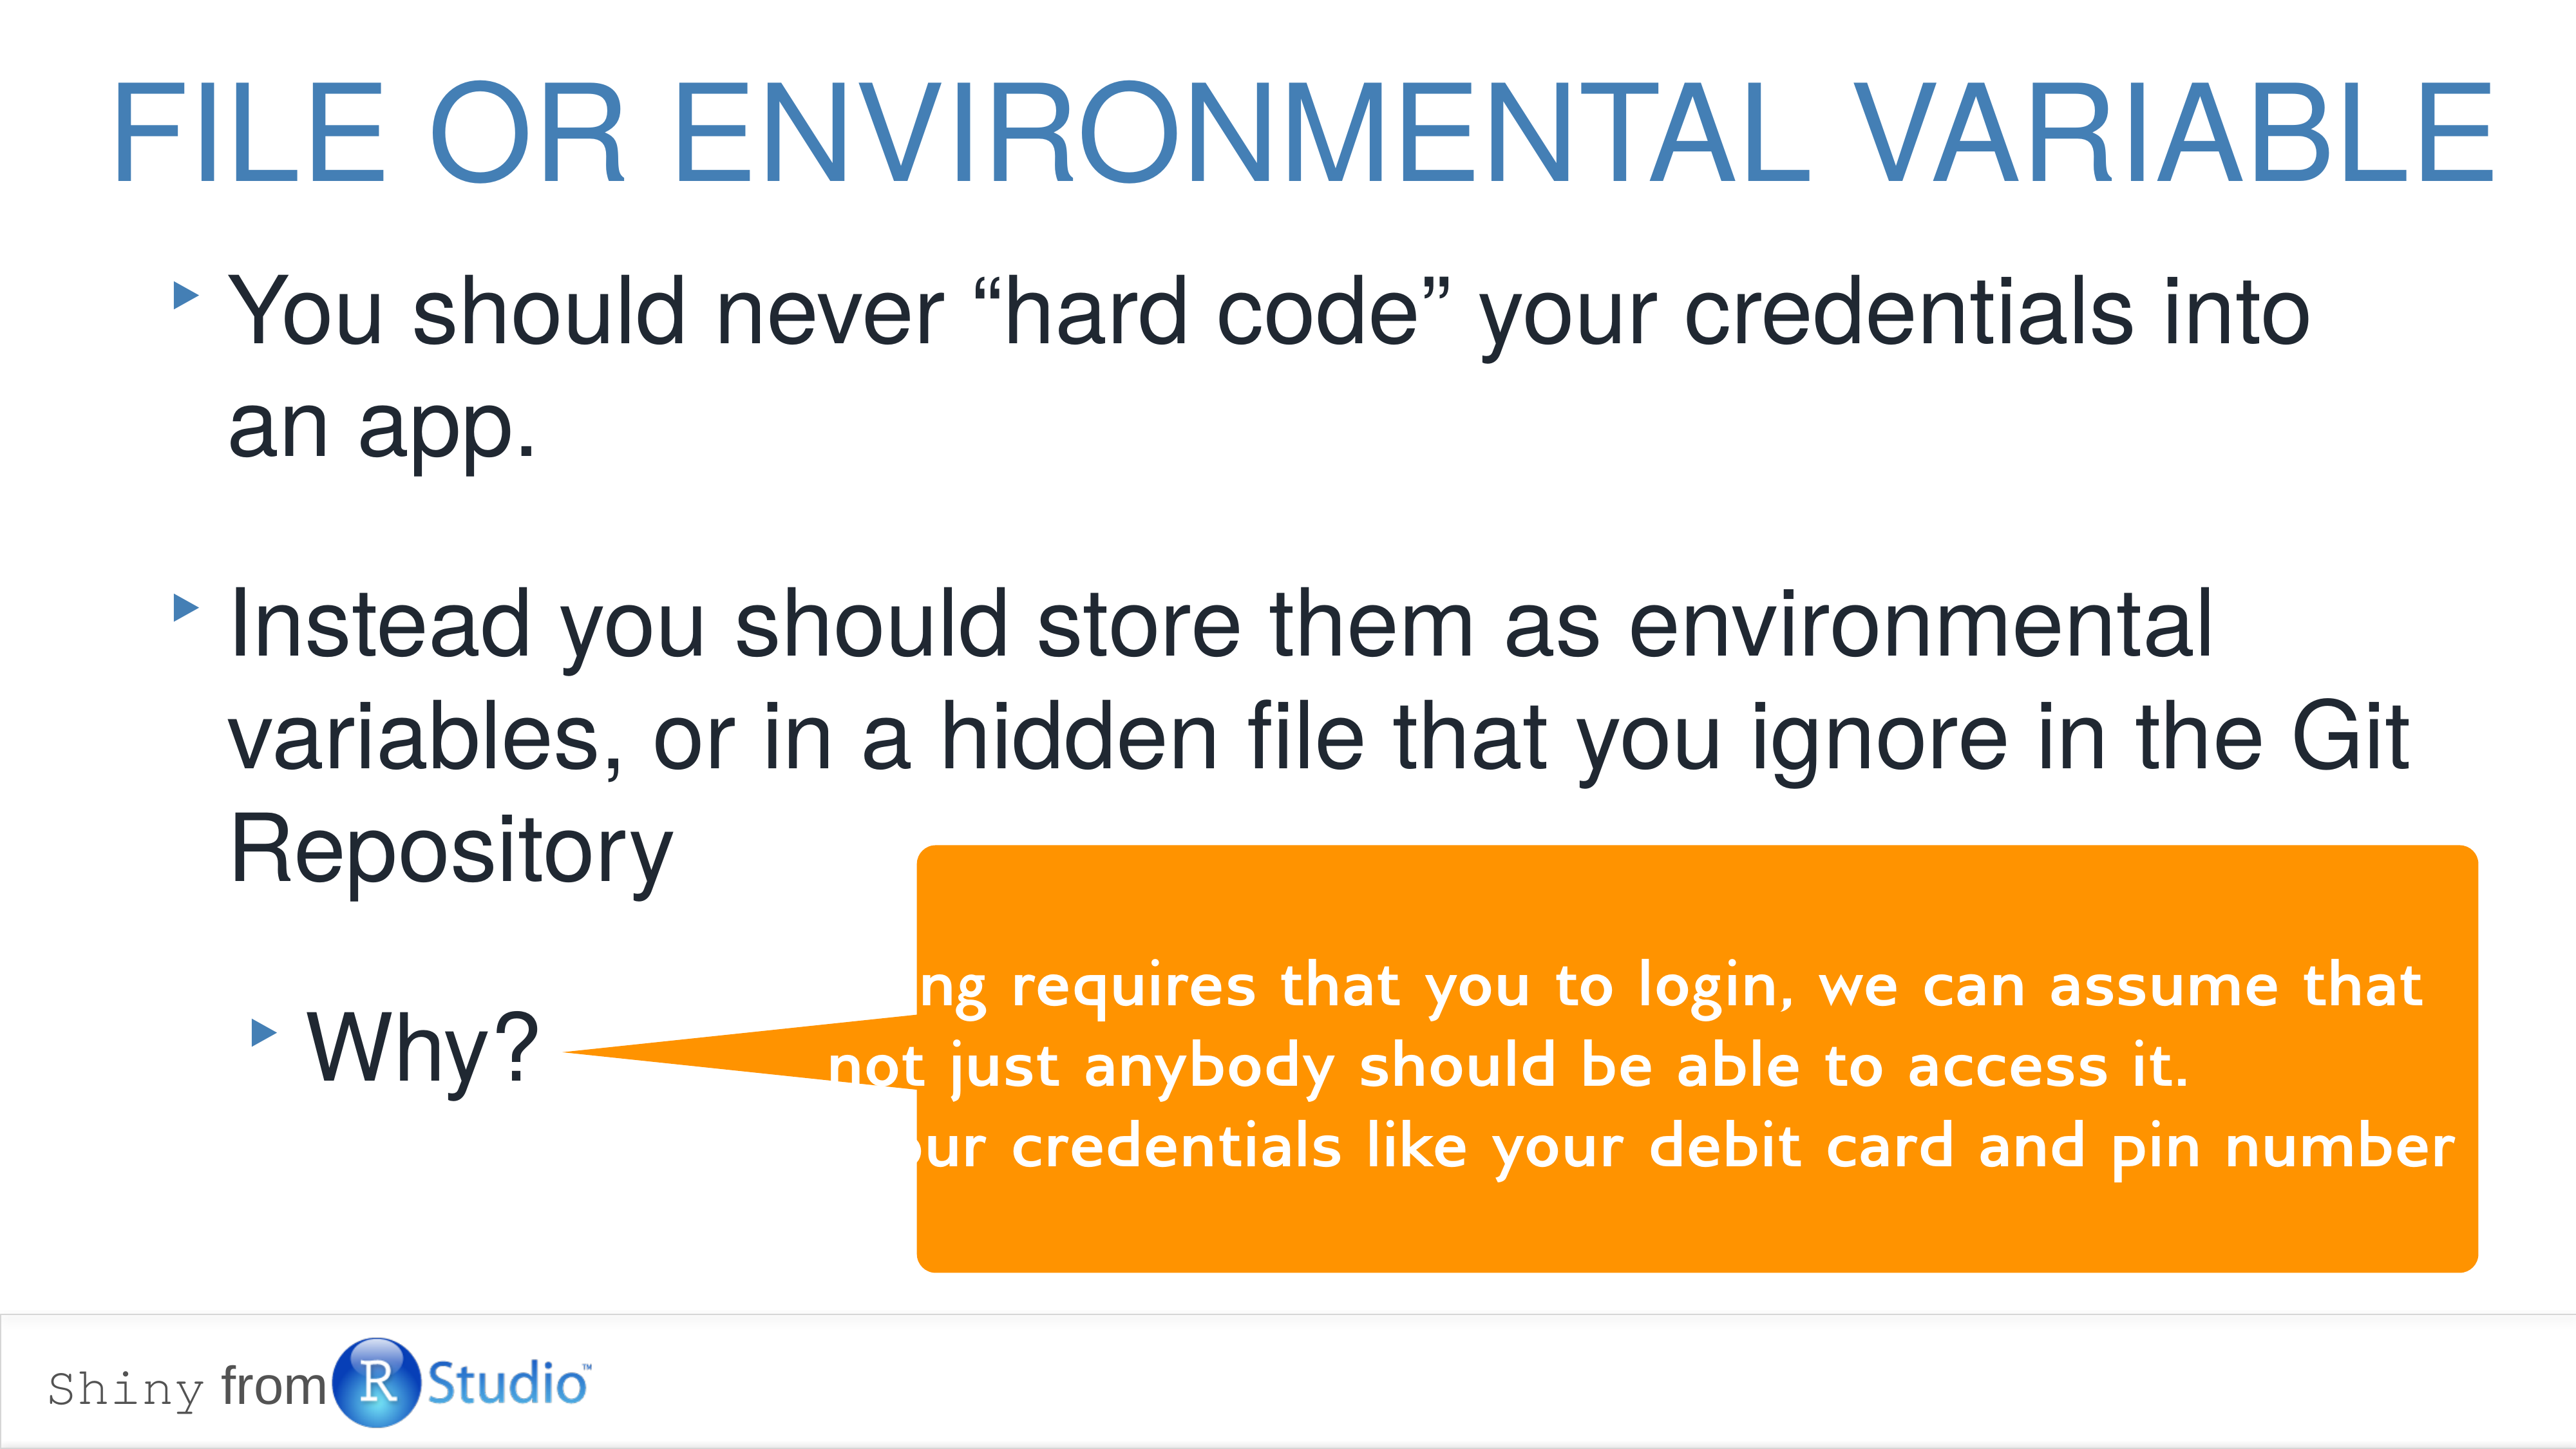

# File or environmental variable
You should never “hard code” your credentials into an app.
Instead you should store them as environmental variables, or in a hidden file that you ignore in the Git Repository
Why?
If something requires that you to login, we can assume that not just anybody should be able to access it.
Think of your credentials like your debit card and pin number